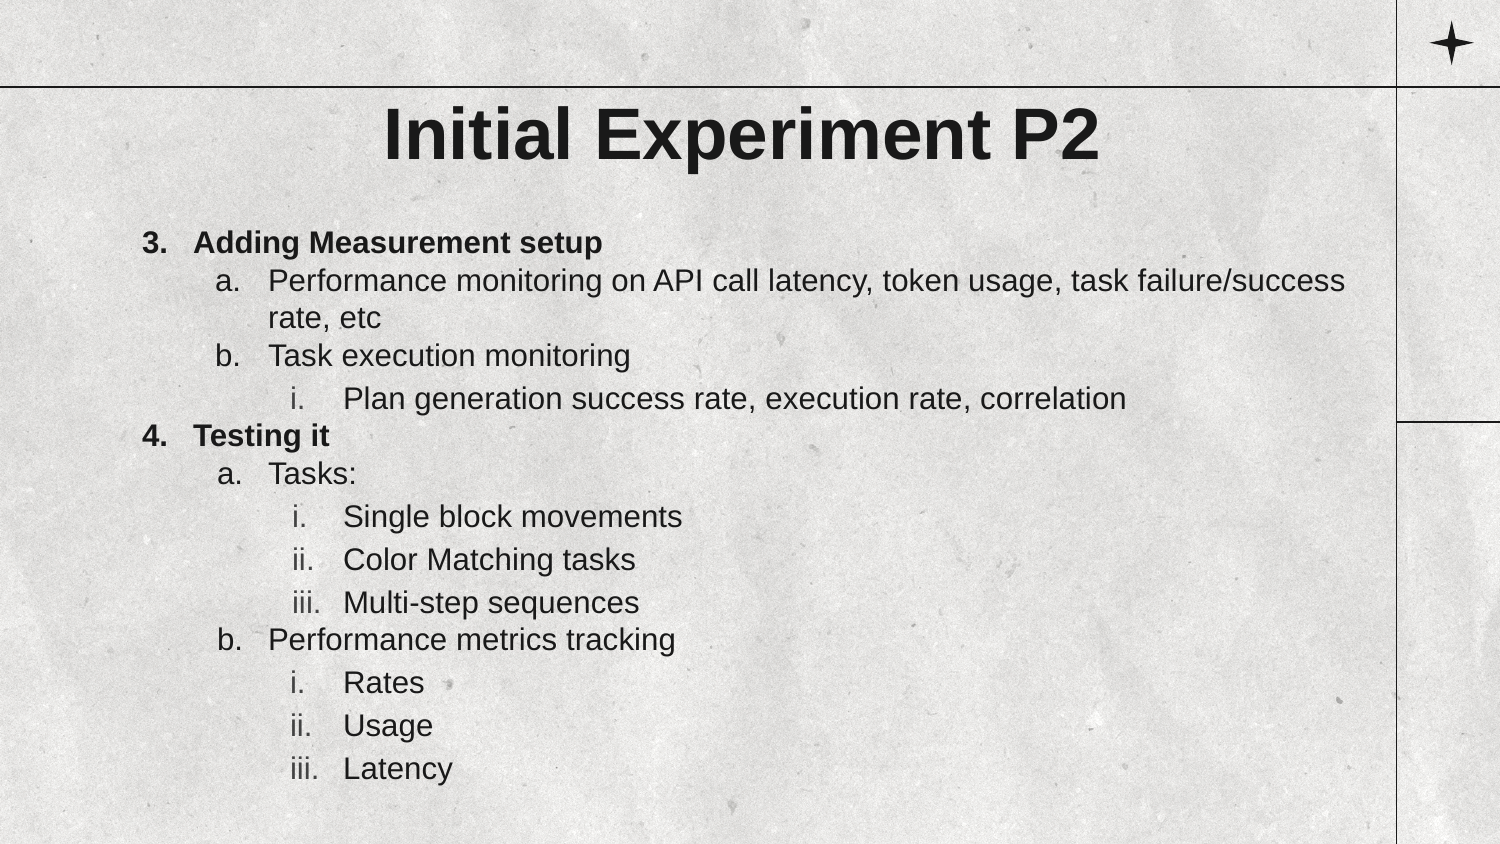

# Initial Experiment P2
Adding Measurement setup
Performance monitoring on API call latency, token usage, task failure/success rate, etc
Task execution monitoring
Plan generation success rate, execution rate, correlation
Testing it
Tasks:
Single block movements
Color Matching tasks
Multi-step sequences
Performance metrics tracking
Rates
Usage
Latency